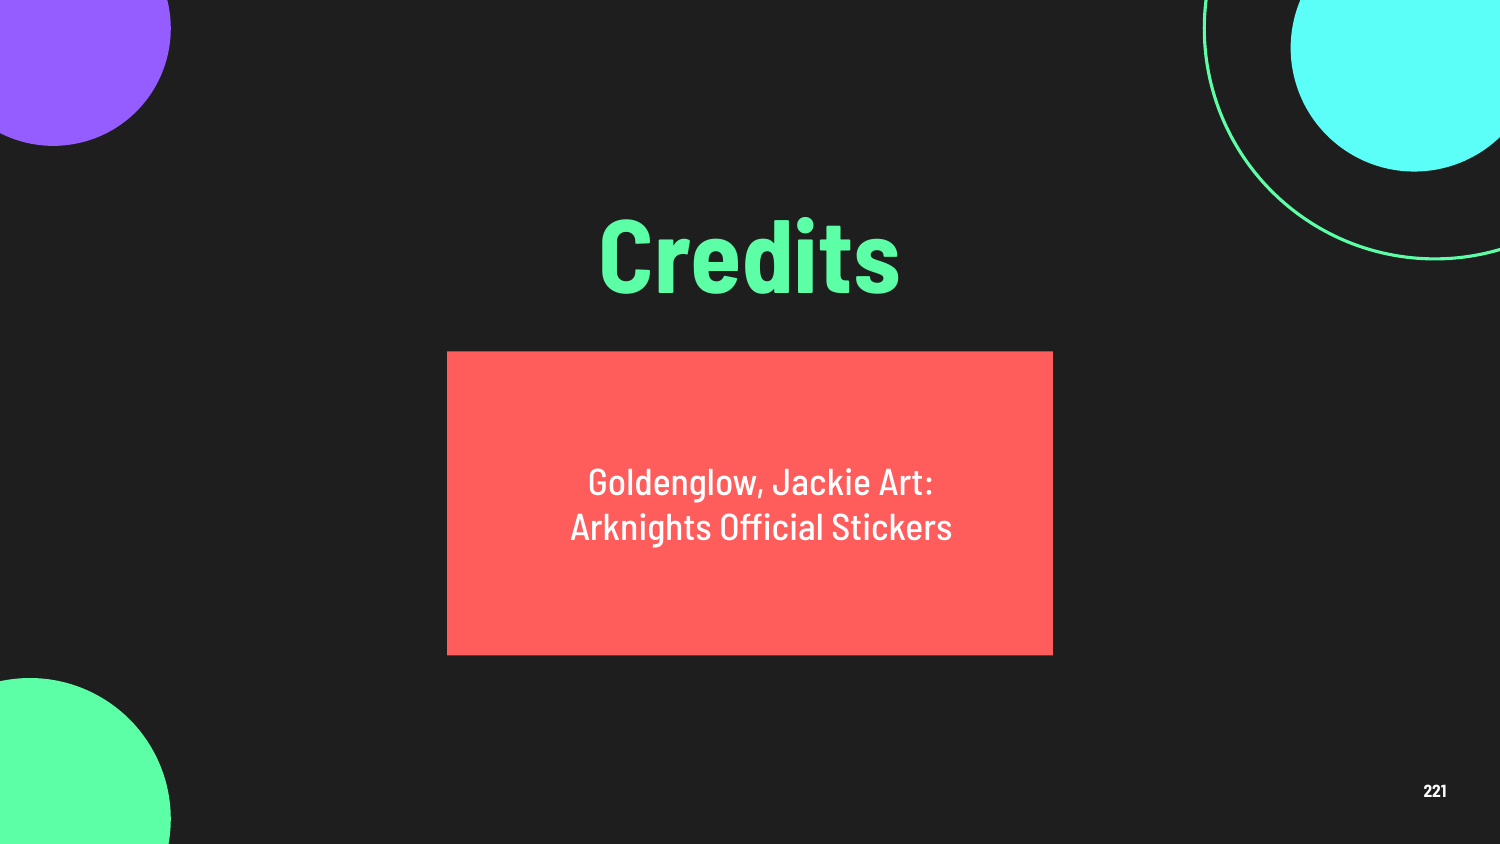

Credits
Goldenglow, Jackie Art:
Arknights Official Stickers
221